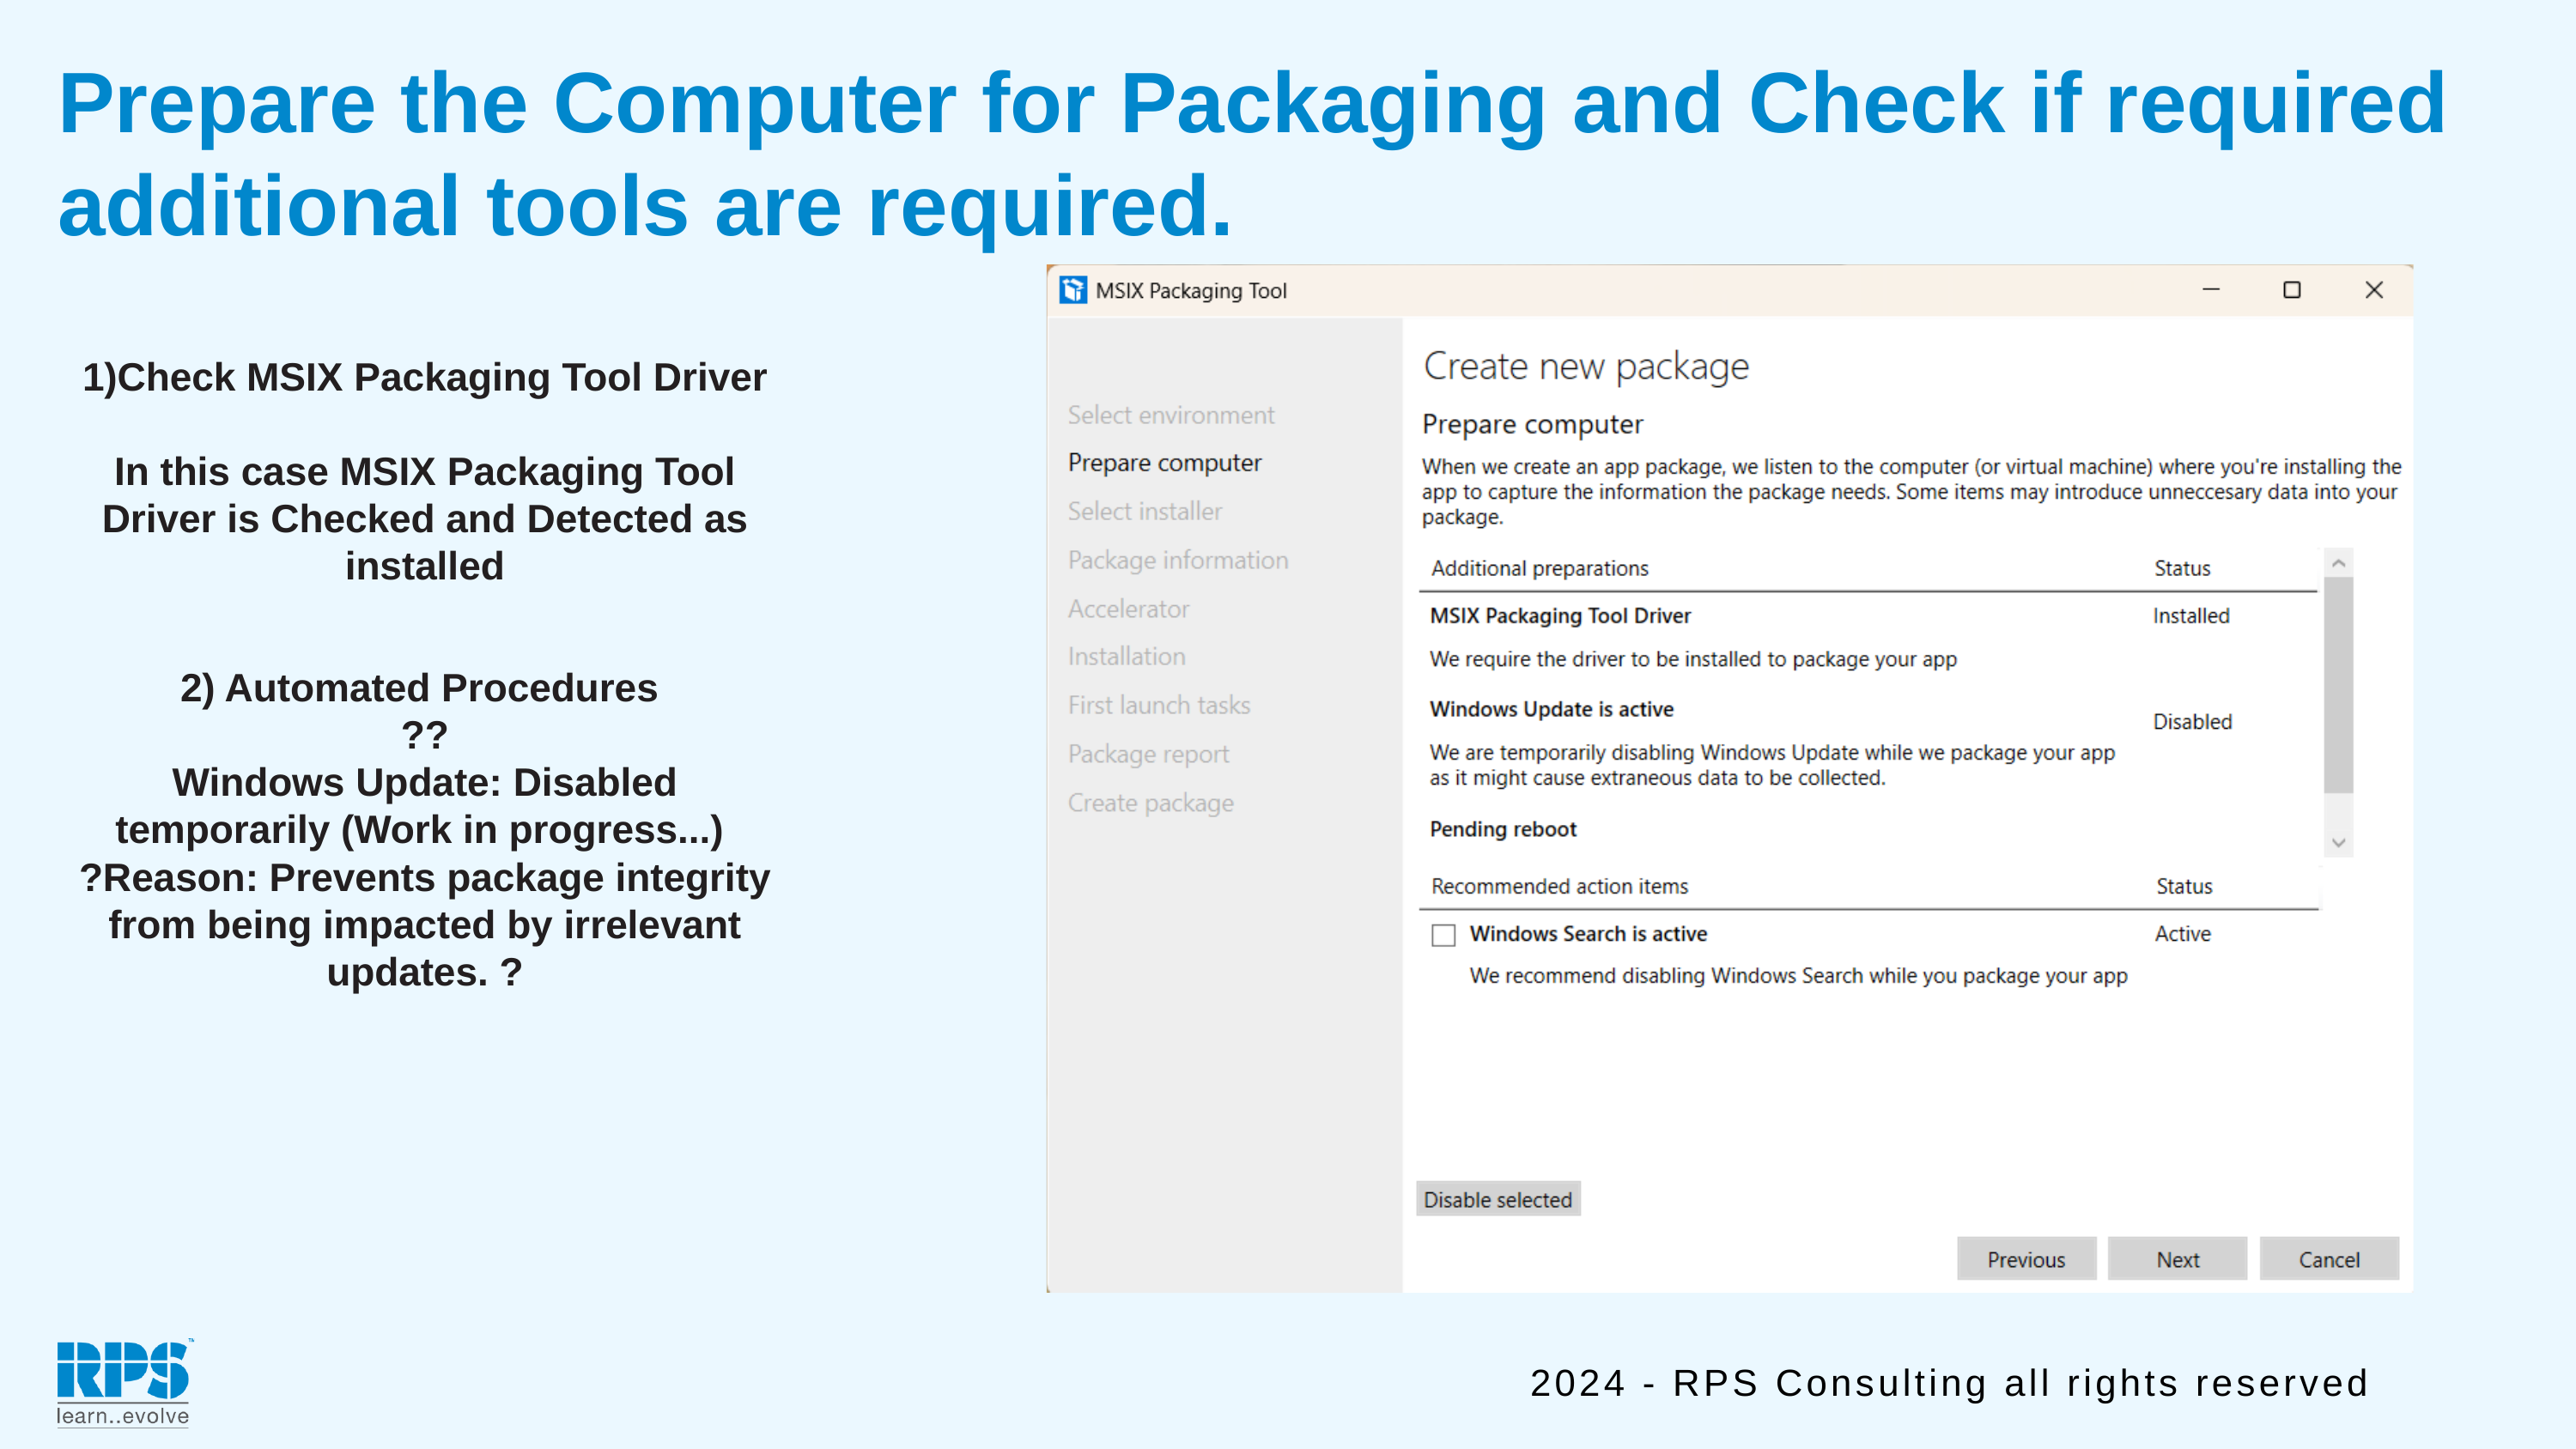

Prepare the Computer for Packaging and Check if required additional tools are required.

1)Check MSIX Packaging Tool Driver

In this case MSIX Packaging Tool Driver is Checked and Detected as installed

2) Automated Procedures
??
Windows Update: Disabled temporarily (Work in progress...)
?Reason: Prevents package integrity from being impacted by irrelevant updates. ?

2024 - RPS Consulting all rights reserved